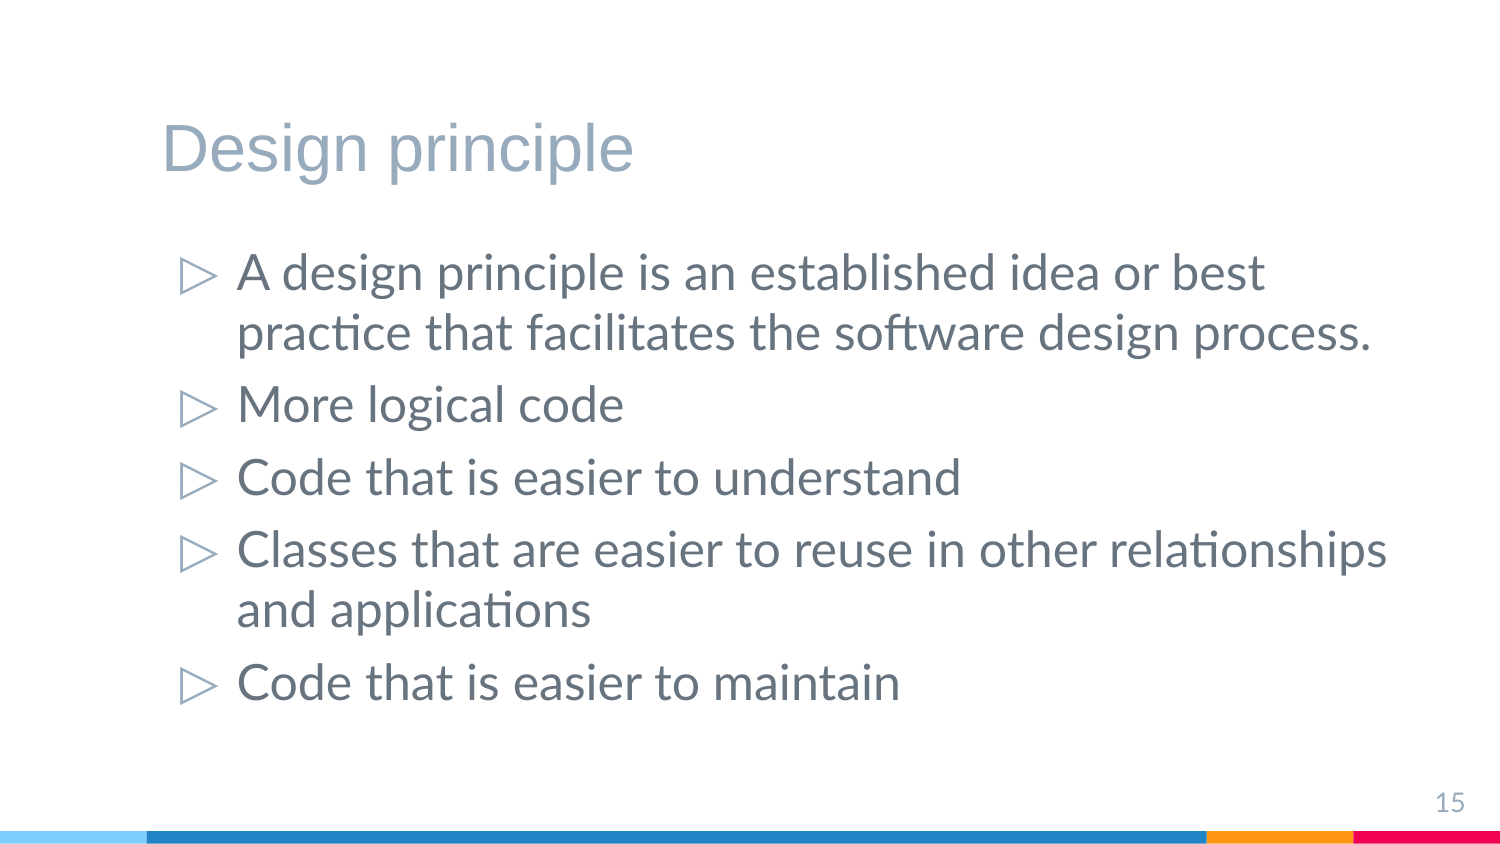

# Design principle
A design principle is an established idea or best practice that facilitates the software design process.
More logical code
Code that is easier to understand
Classes that are easier to reuse in other relationships and applications
Code that is easier to maintain
15